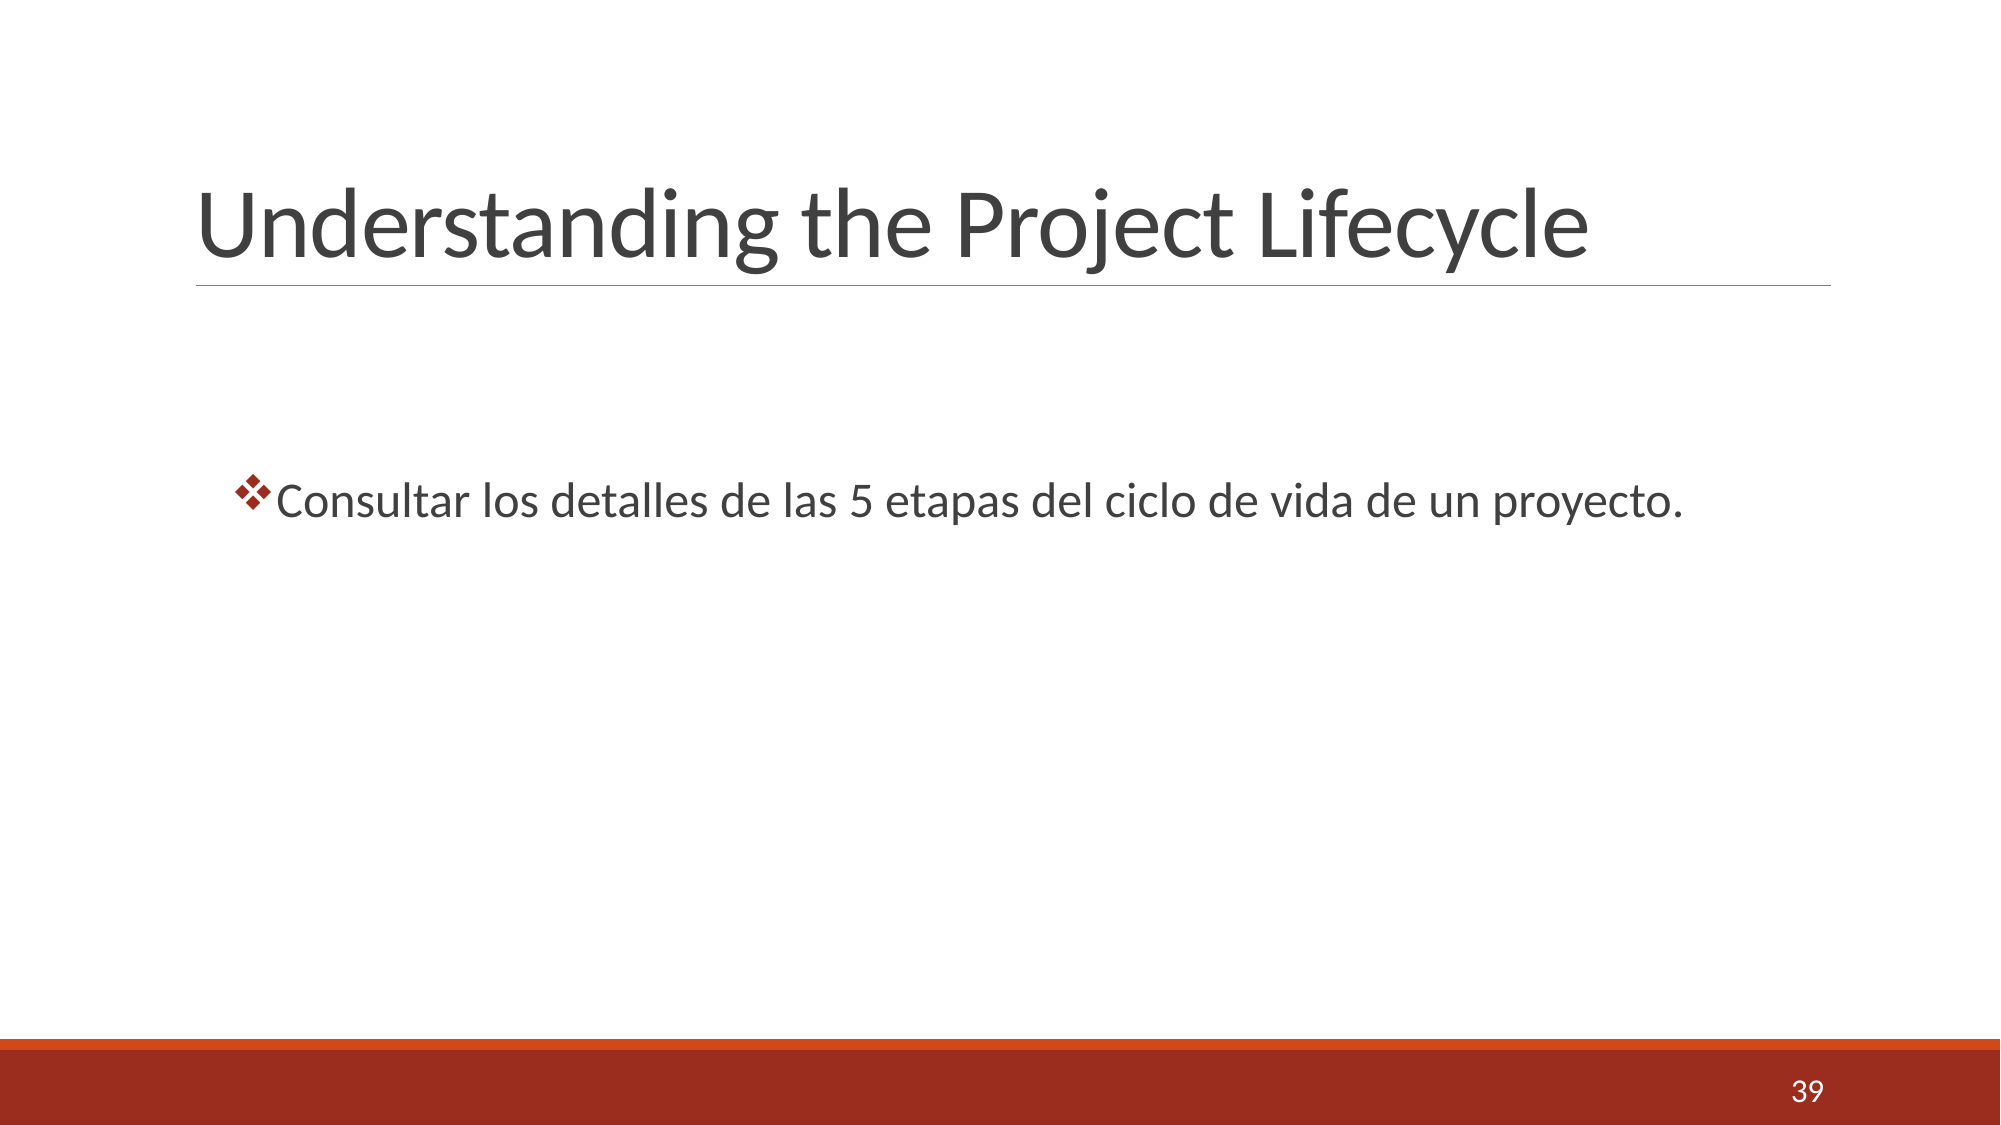

# Understanding the Project Lifecycle
Consultar los detalles de las 5 etapas del ciclo de vida de un proyecto.
39